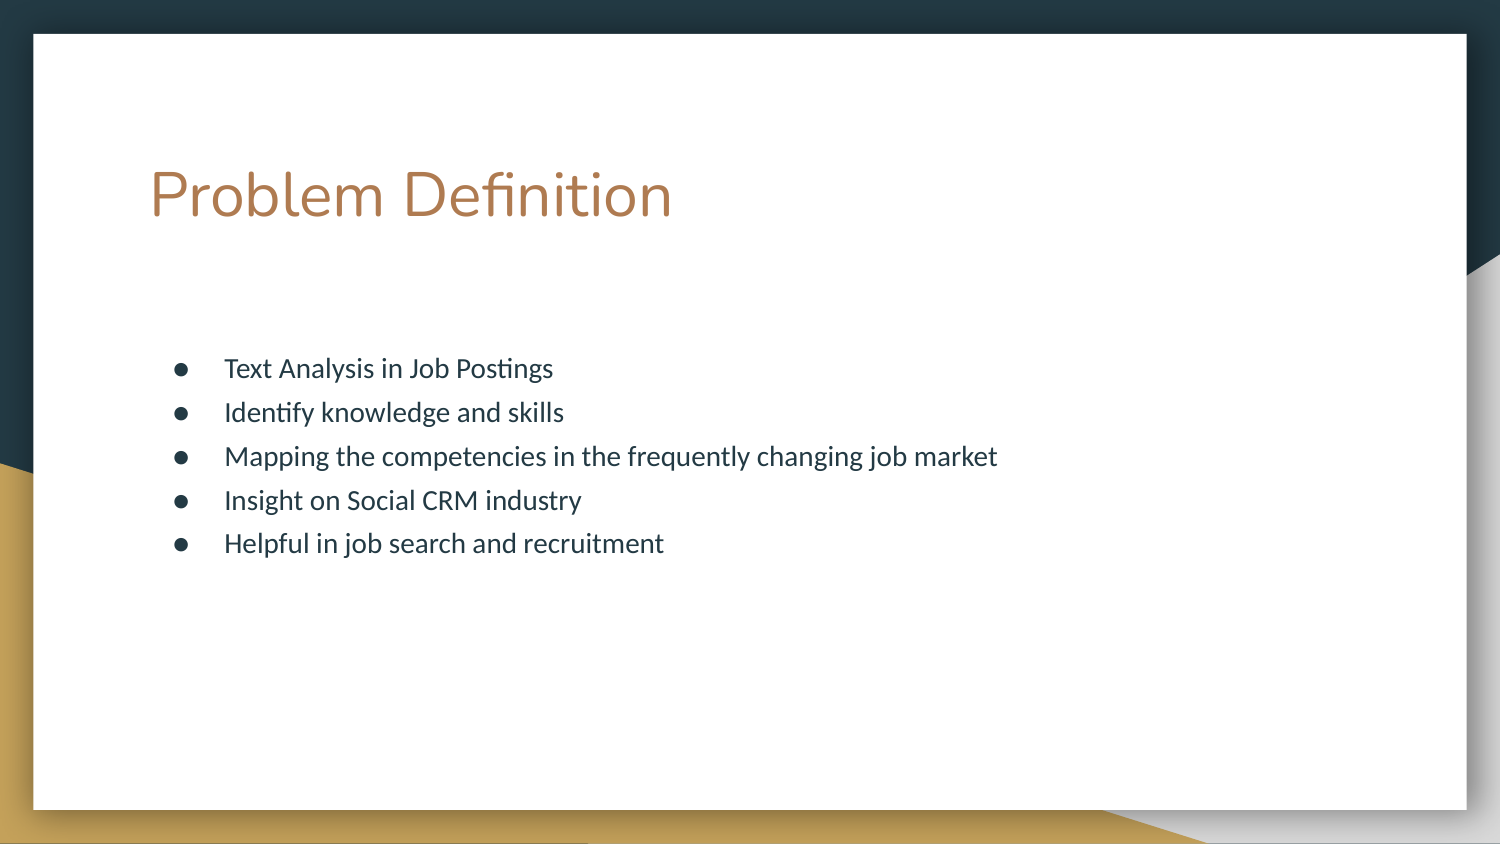

# Problem Definition
Text Analysis in Job Postings
Identify knowledge and skills
Mapping the competencies in the frequently changing job market
Insight on Social CRM industry
Helpful in job search and recruitment